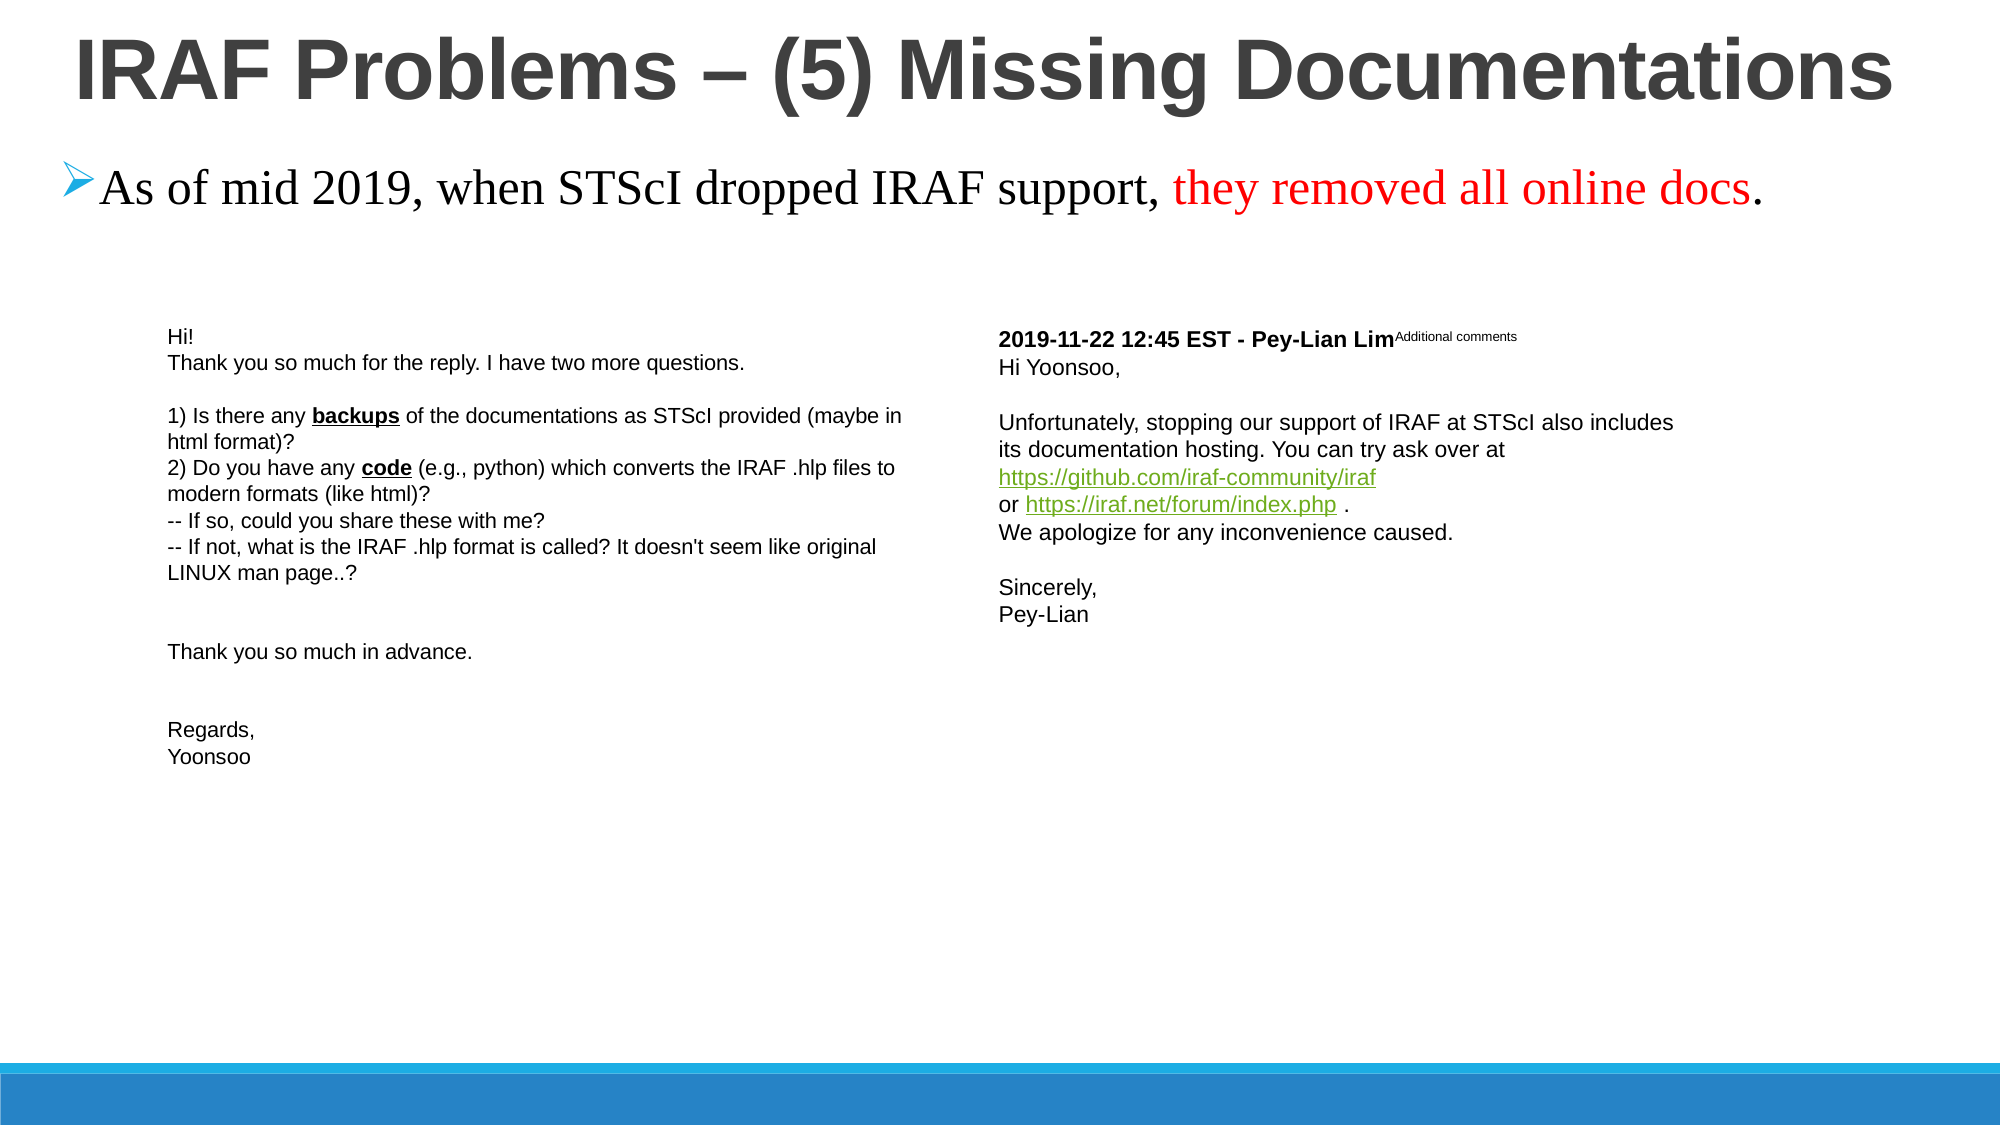

# IRAF Problems – (5) Missing Documentations
As of mid 2019, when STScI dropped IRAF support, they removed all online docs.
Hi!
Thank you so much for the reply. I have two more questions.
1) Is there any backups of the documentations as STScI provided (maybe in html format)?
2) Do you have any code (e.g., python) which converts the IRAF .hlp files to modern formats (like html)?
-- If so, could you share these with me?
-- If not, what is the IRAF .hlp format is called? It doesn't seem like original LINUX man page..?

Thank you so much in advance.

Regards,
Yoonsoo
2019-11-22 12:45 EST - Pey-Lian LimAdditional comments
Hi Yoonsoo,
Unfortunately, stopping our support of IRAF at STScI also includes its documentation hosting. You can try ask over at https://github.com/iraf-community/iraf
or https://iraf.net/forum/index.php .
We apologize for any inconvenience caused.
Sincerely,
Pey-Lian